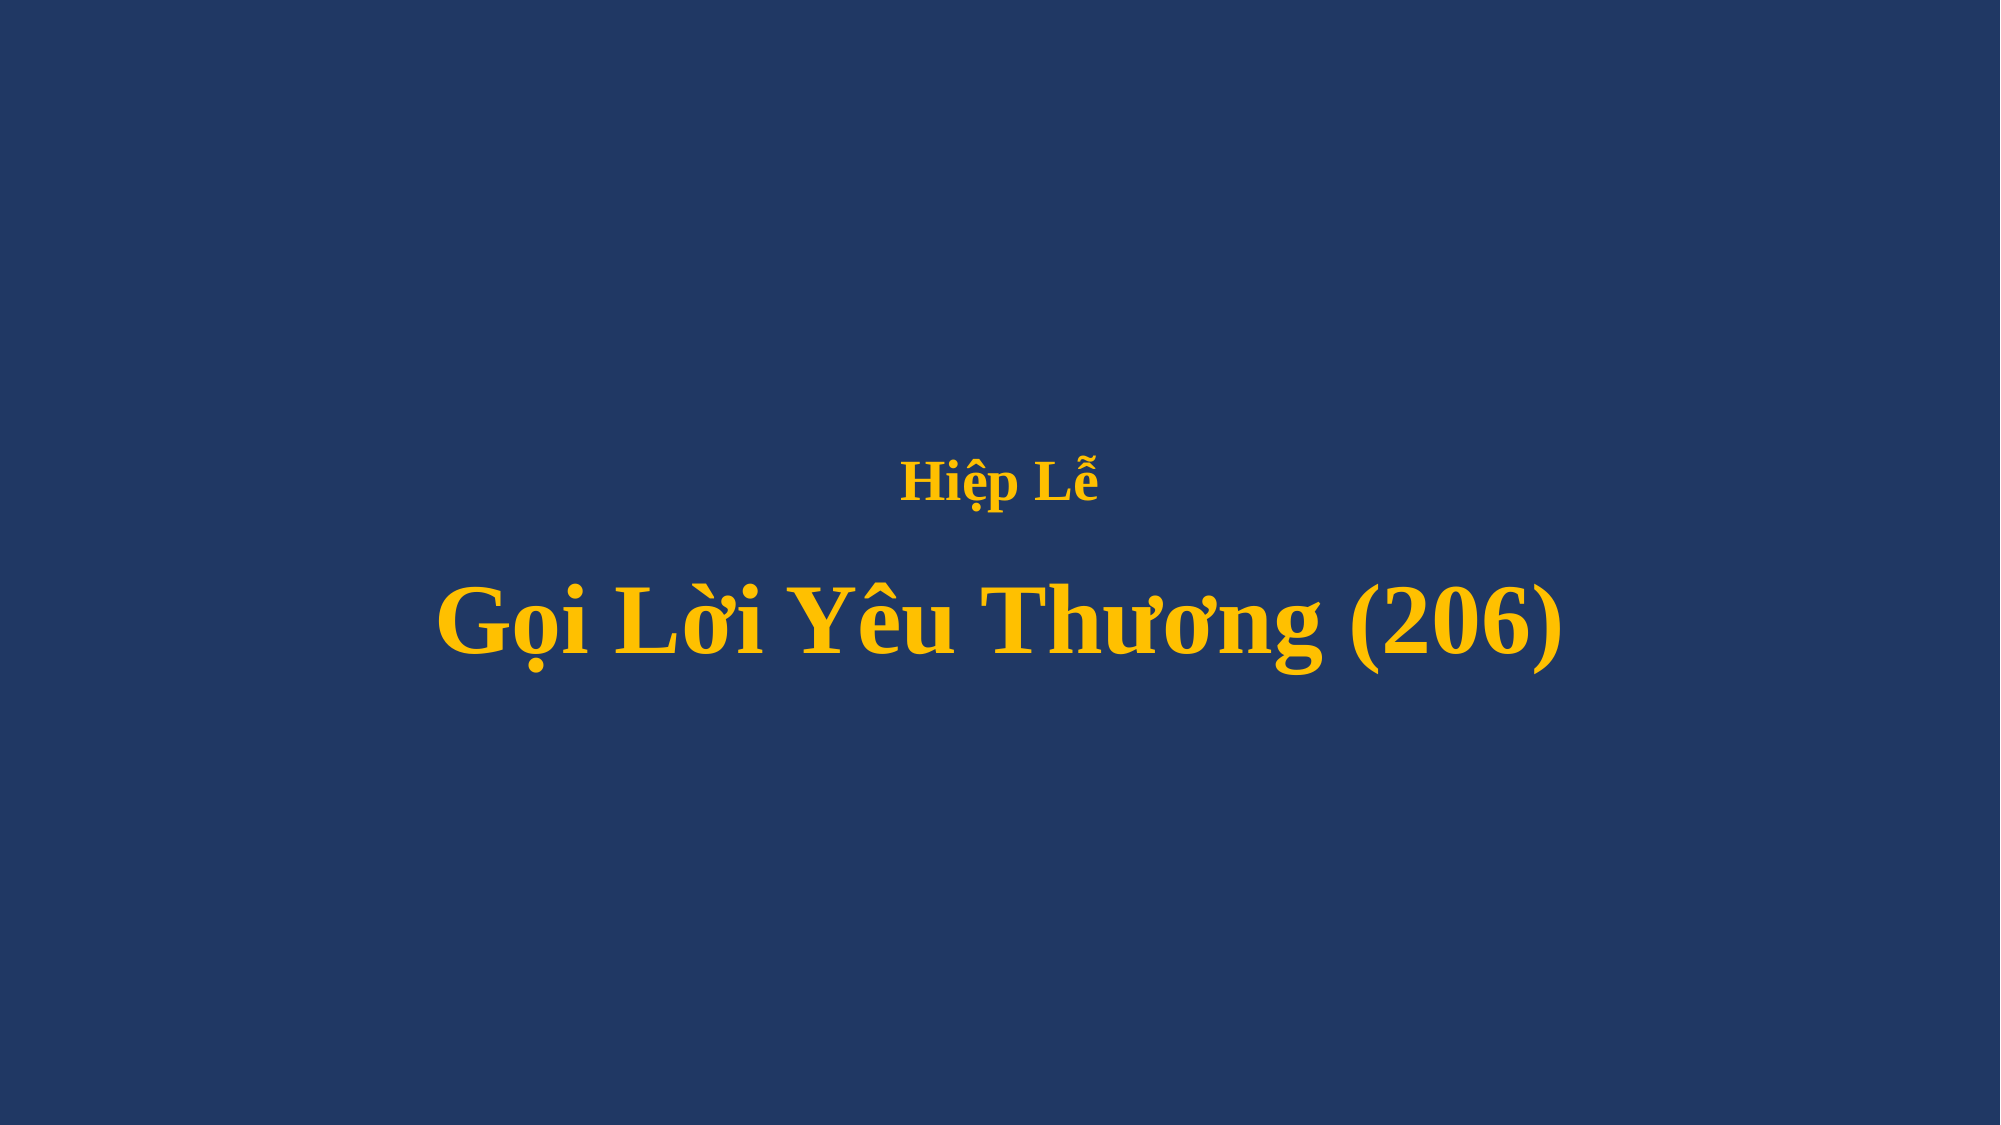

# Hiệp Lễ Gọi Lời Yêu Thương (206)